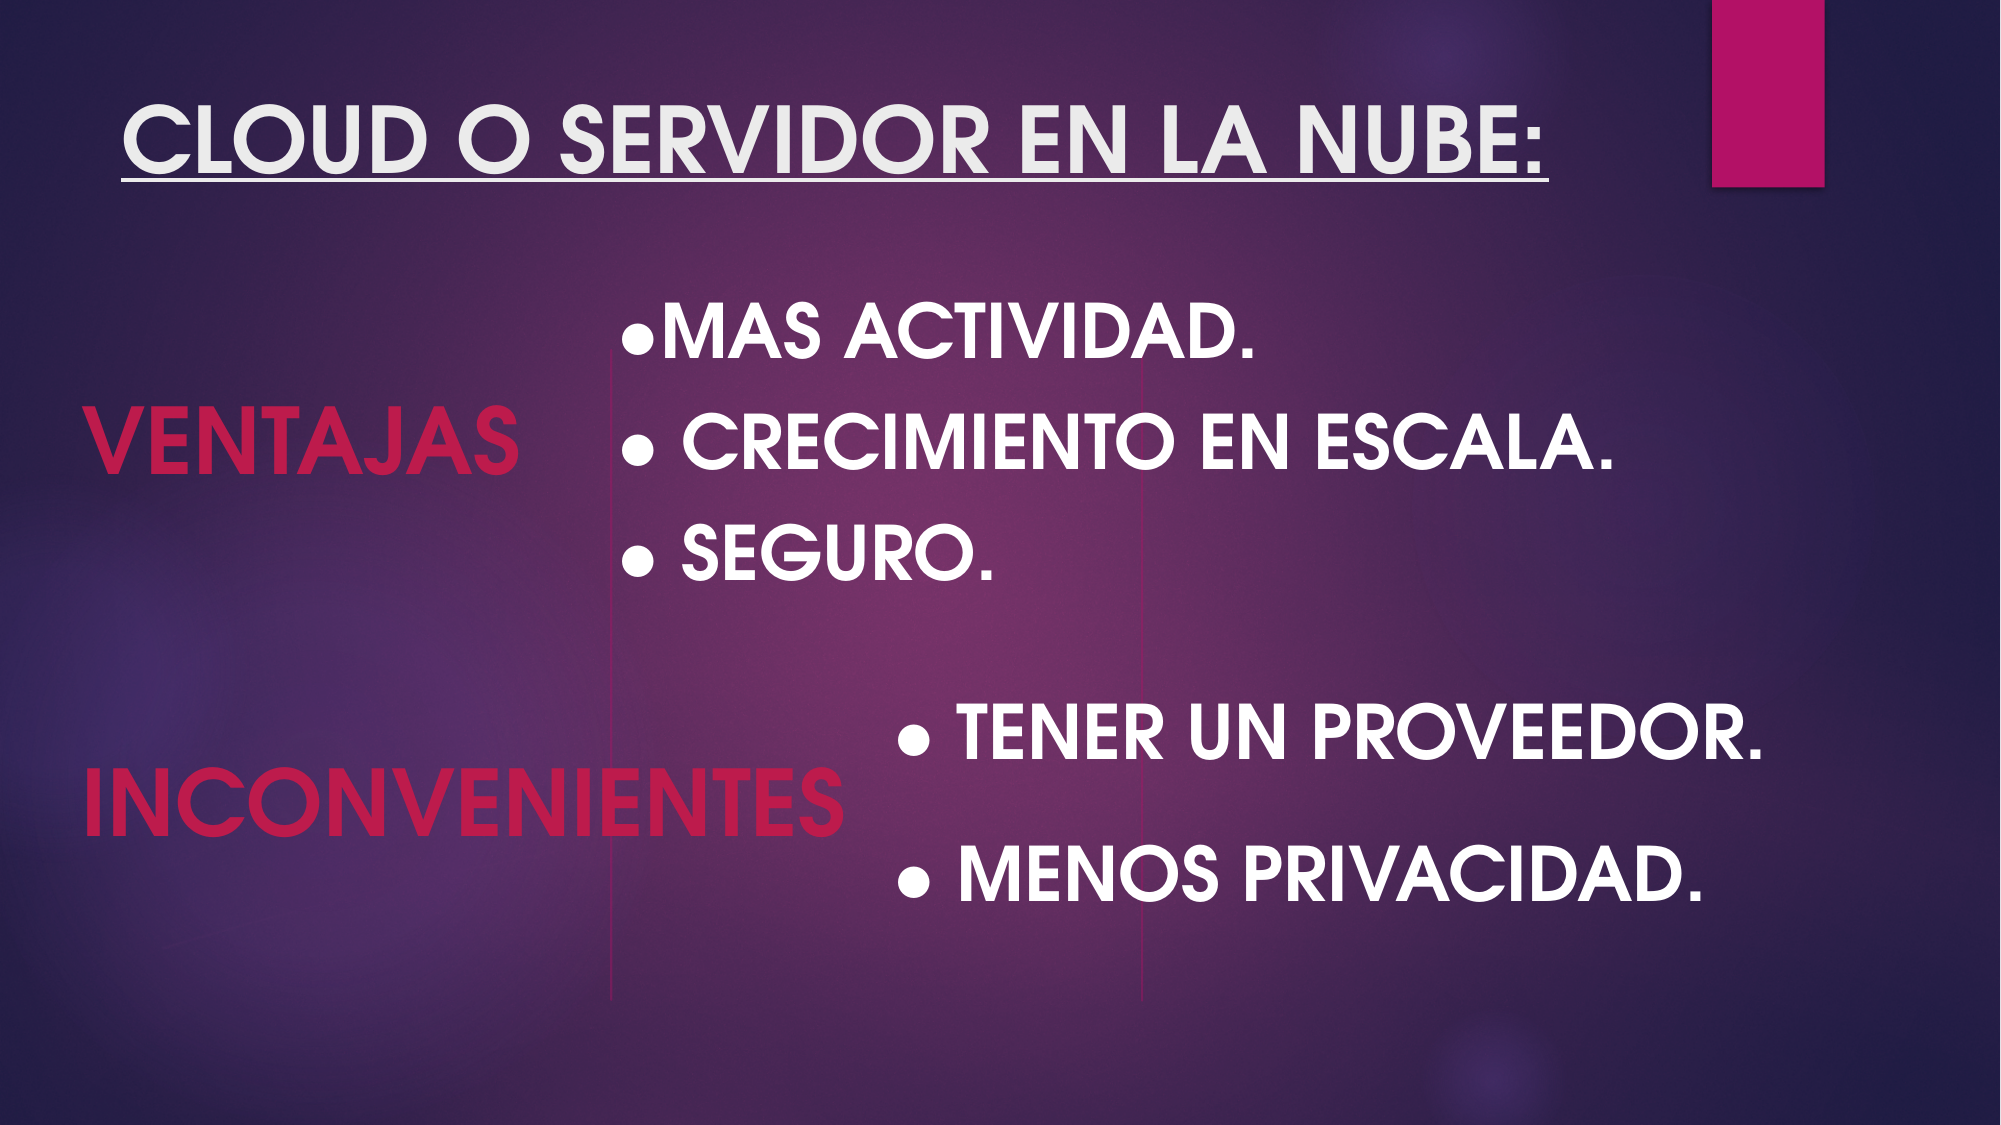

# CLOUD O SERVIDOR EN LA NUBE:
VENTAJAS

•MAS ACTIVIDAD.
• CRECIMIENTO EN ESCALA.
• SEGURO.
• TENER UN PROVEEDOR.
INCONVENIENTES
• MENOS PRIVACIDAD.